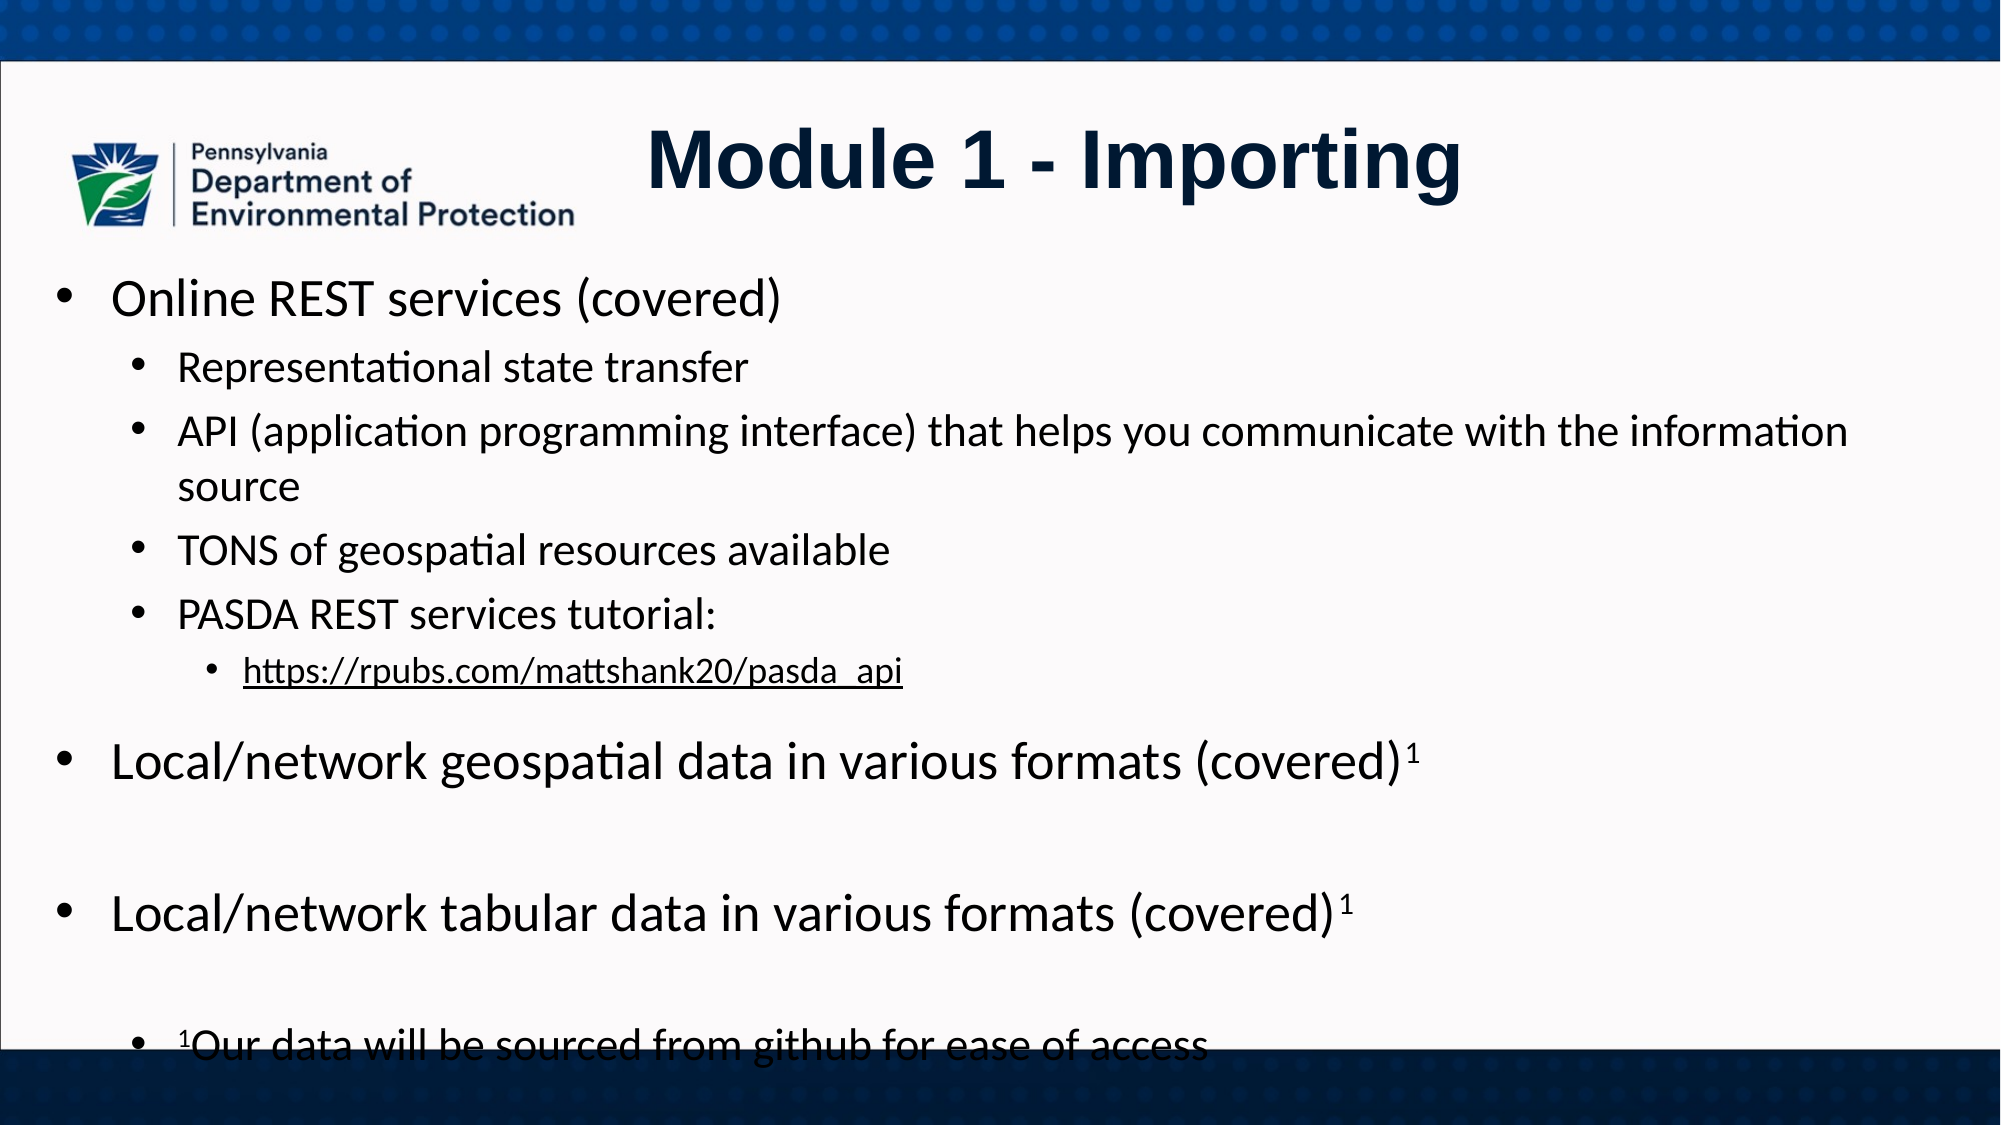

Module 1 - Importing
Online REST services (covered)
Representational state transfer
API (application programming interface) that helps you communicate with the information source
TONS of geospatial resources available
PASDA REST services tutorial:
https://rpubs.com/mattshank20/pasda_api

Local/network geospatial data in various formats (covered)1

Local/network tabular data in various formats (covered)1

1Our data will be sourced from github for ease of access